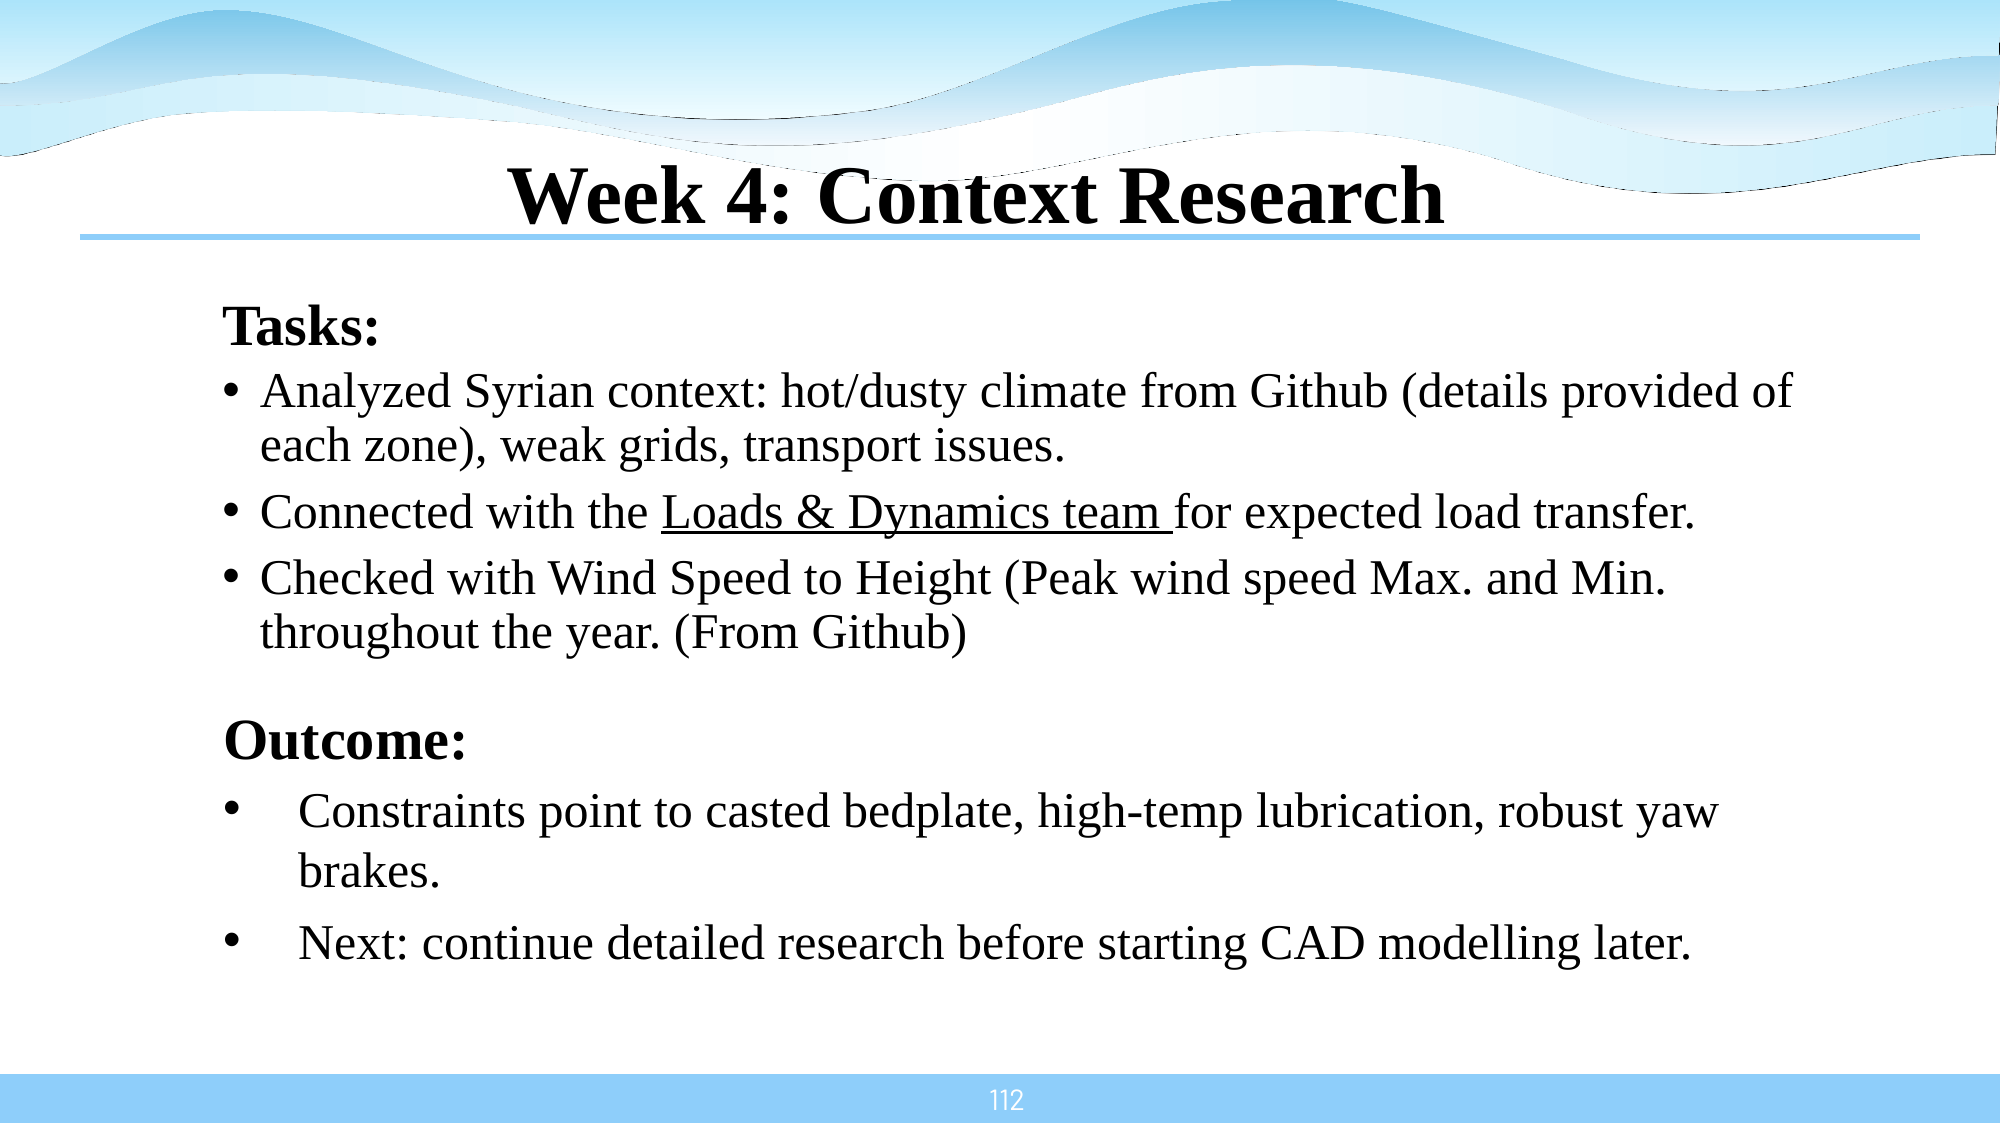

# Week 4: Context Research
Tasks:
Analyzed Syrian context: hot/dusty climate from Github (details provided of each zone), weak grids, transport issues.
Connected with the Loads & Dynamics team for expected load transfer.
Checked with Wind Speed to Height (Peak wind speed Max. and Min. throughout the year. (From Github)

Outcome:
Constraints point to casted bedplate, high-temp lubrication, robust yaw brakes.
Next: continue detailed research before starting CAD modelling later.

112